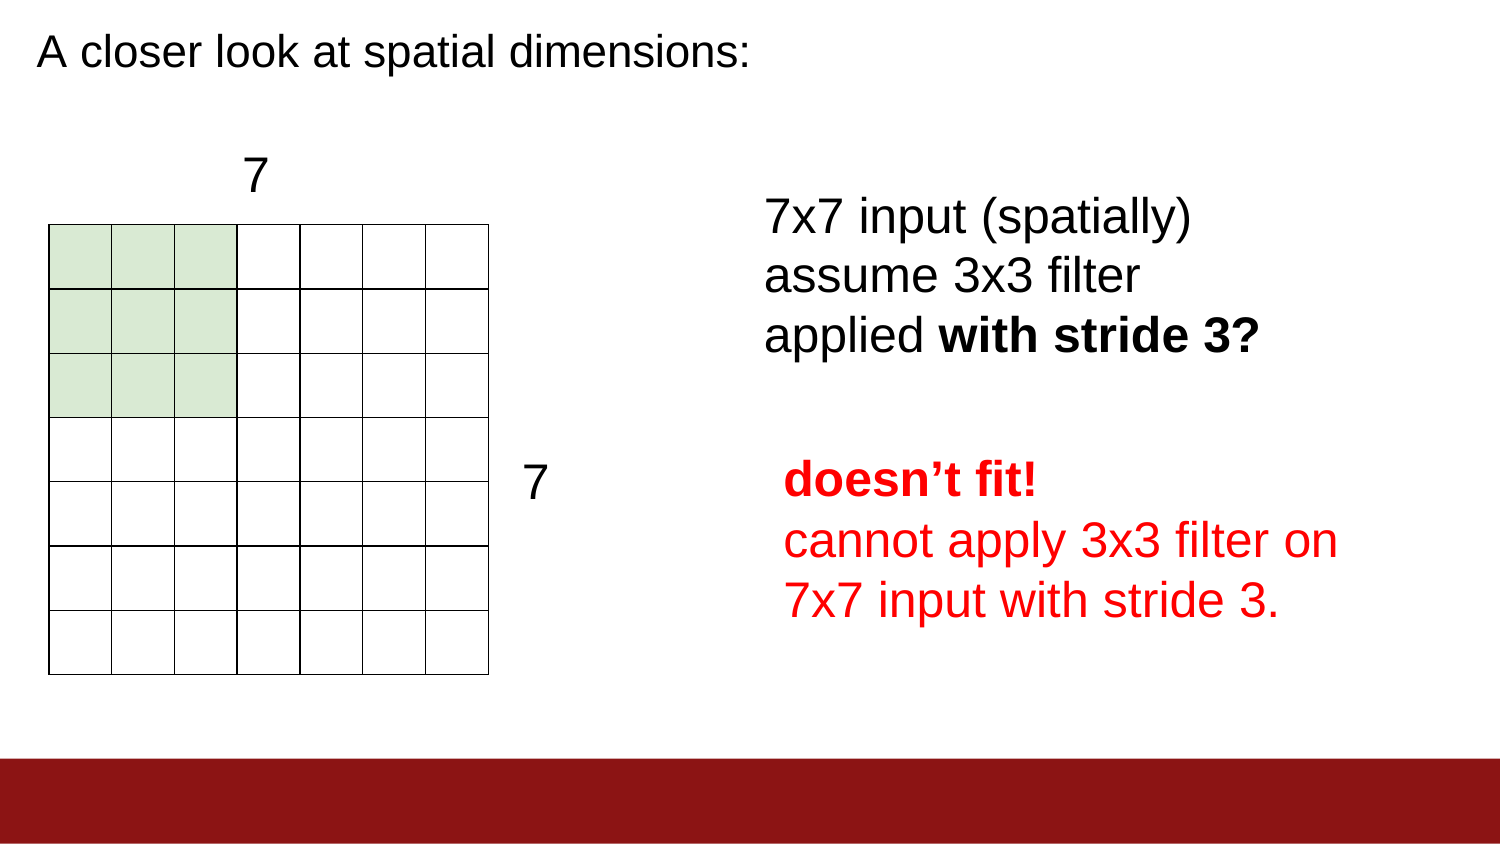

# A closer look at spatial dimensions:
7
7x7 input (spatially) assume 3x3 filter applied with stride 3?
|  |  |  |  |  |  |  |
| --- | --- | --- | --- | --- | --- | --- |
|  |  |  |  |  |  |  |
|  |  |  |  |  |  |  |
|  |  |  |  |  |  |  |
|  |  |  |  |  |  |  |
|  |  |  |  |  |  |  |
|  |  |  |  |  |  |  |
doesn’t fit!
cannot apply 3x3 filter on 7x7 input with stride 3.
7